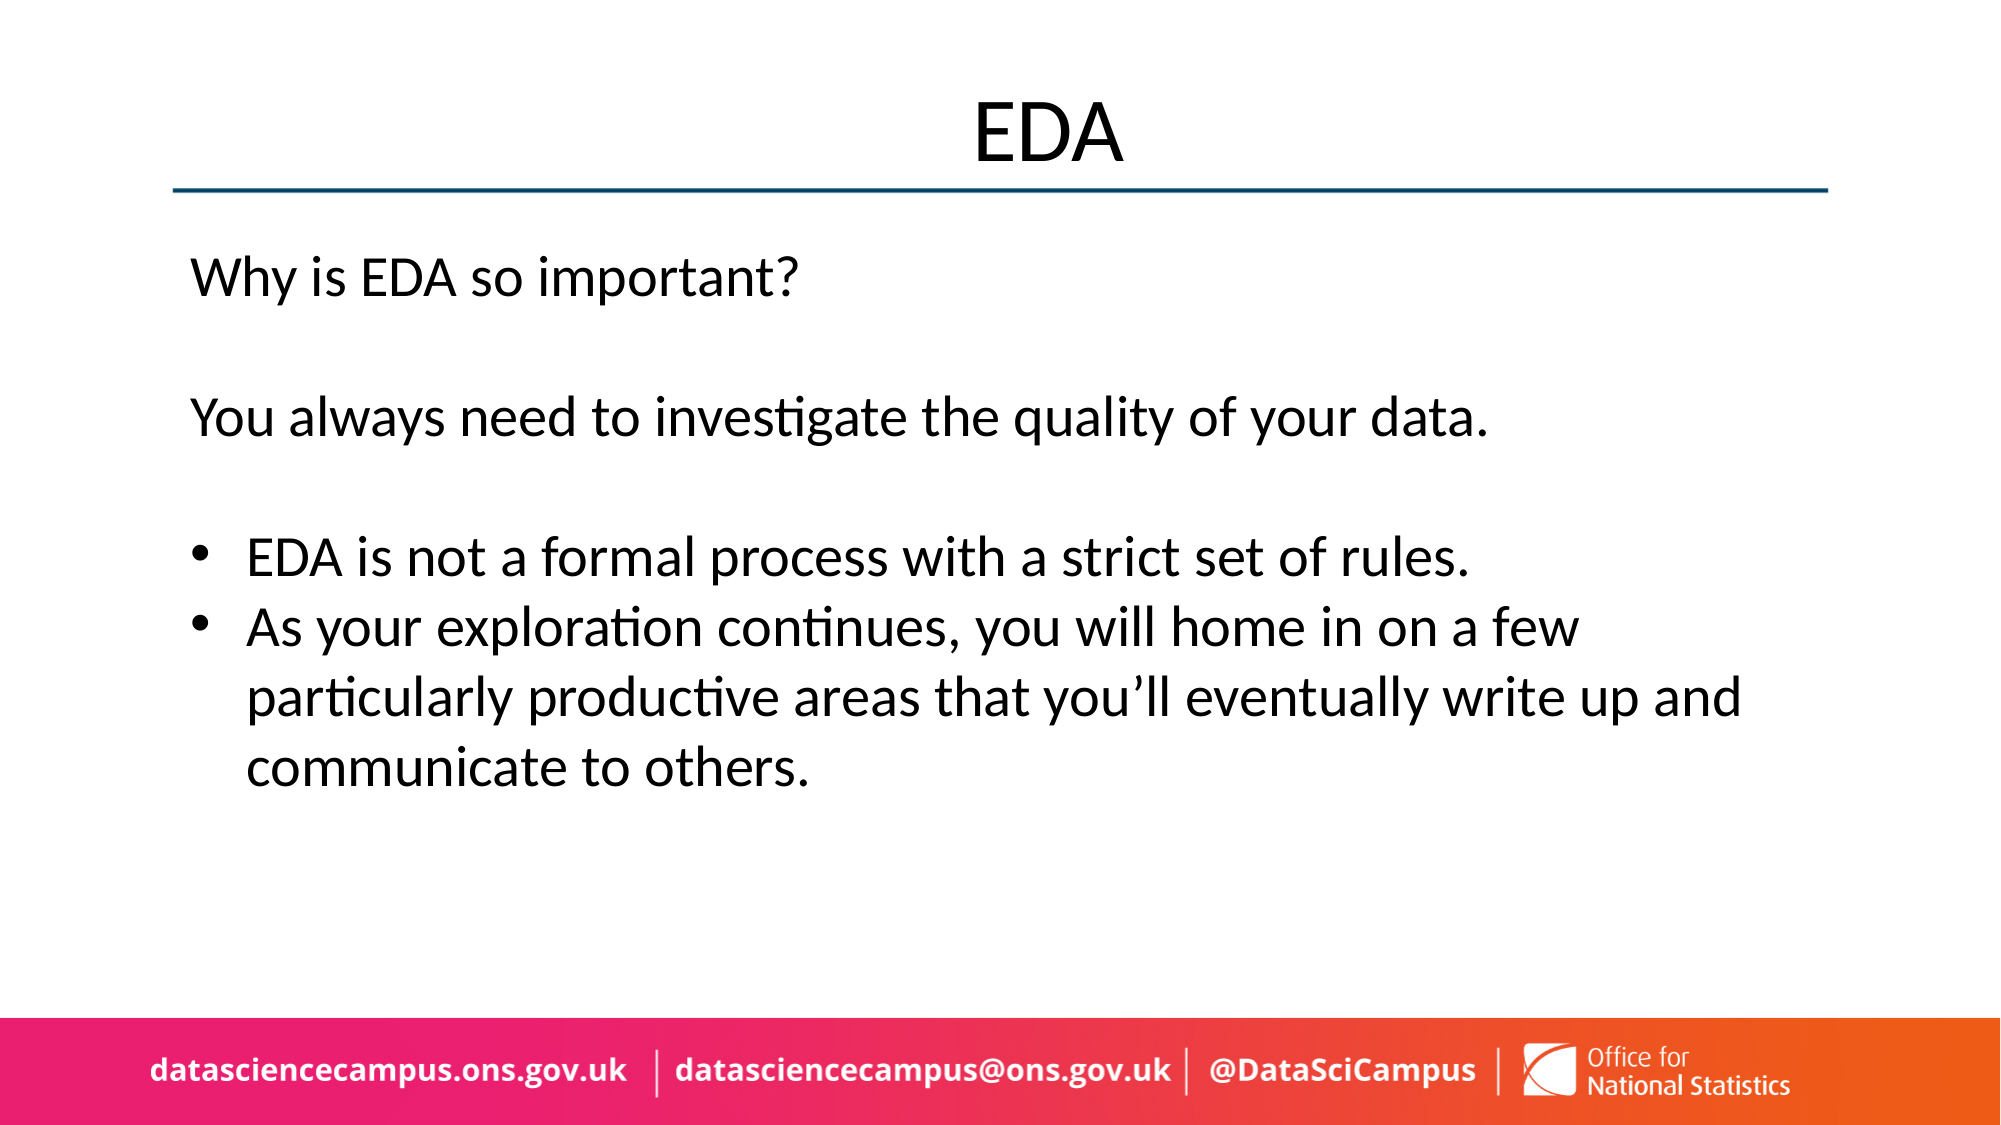

# EDA
Why is EDA so important?

You always need to investigate the quality of your data.

EDA is not a formal process with a strict set of rules.
As your exploration continues, you will home in on a few particularly productive areas that you’ll eventually write up and communicate to others.